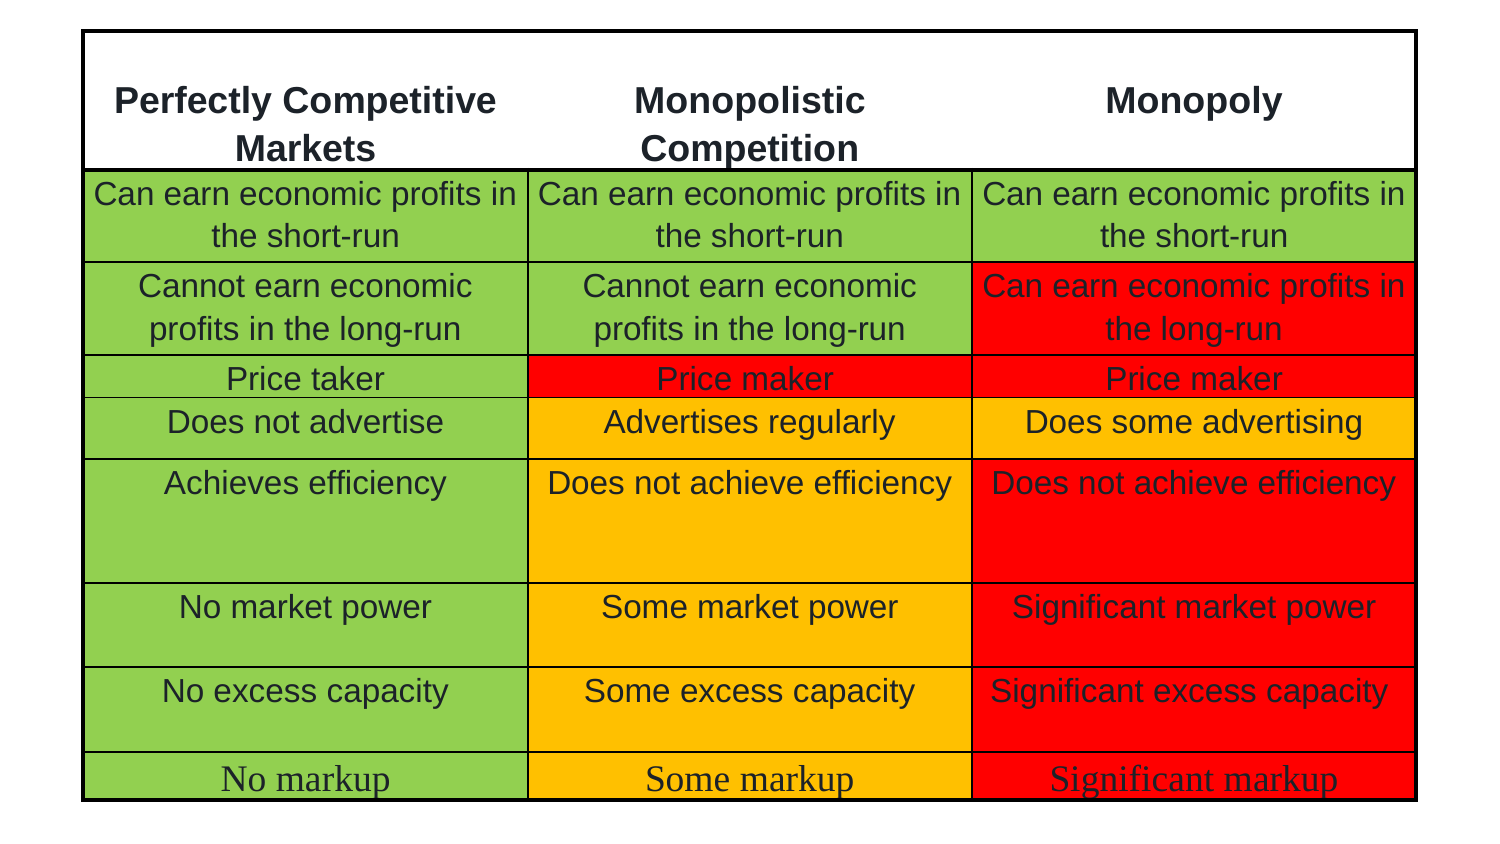

| Perfectly Competitive Markets | Monopolistic Competition | Monopoly |
| --- | --- | --- |
| Can earn economic profits in the short-run | Can earn economic profits in the short-run | Can earn economic profits in the short-run |
| Cannot earn economic profits in the long-run | Cannot earn economic profits in the long-run | Can earn economic profits in the long-run |
| Price taker | Price maker | Price maker |
| Does not advertise | Advertises regularly | Does some advertising |
| Achieves efficiency | Does not achieve efficiency | Does not achieve efficiency |
| No market power | Some market power | Significant market power |
| No excess capacity | Some excess capacity | Significant excess capacity |
| No markup | Some markup | Significant markup |